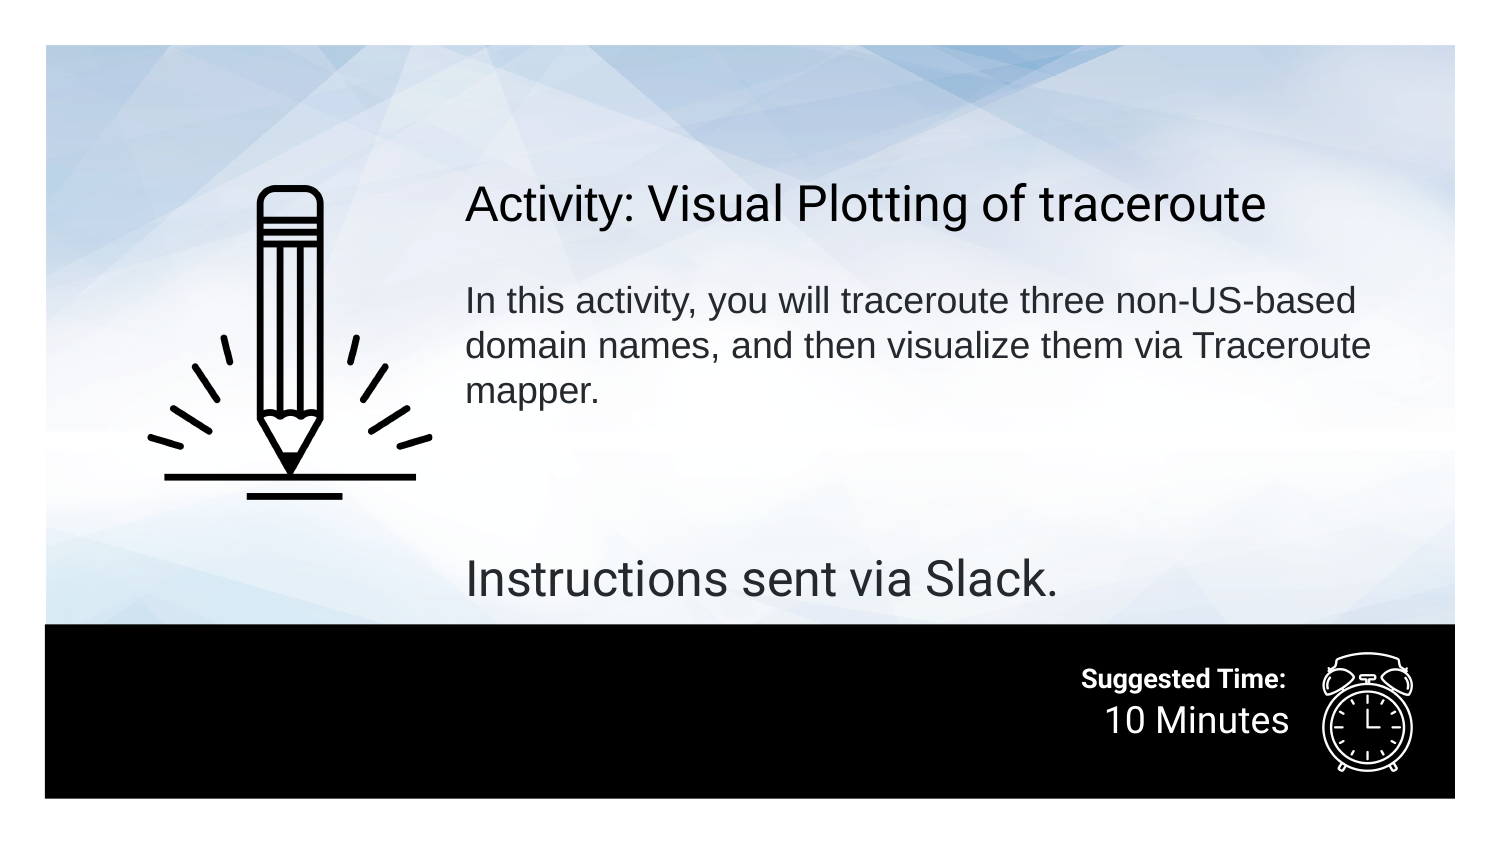

Activity: Visual Plotting of traceroute

In this activity, you will traceroute three non-US-based domain names, and then visualize them via Traceroute mapper.

Instructions sent via Slack.
# 10 Minutes